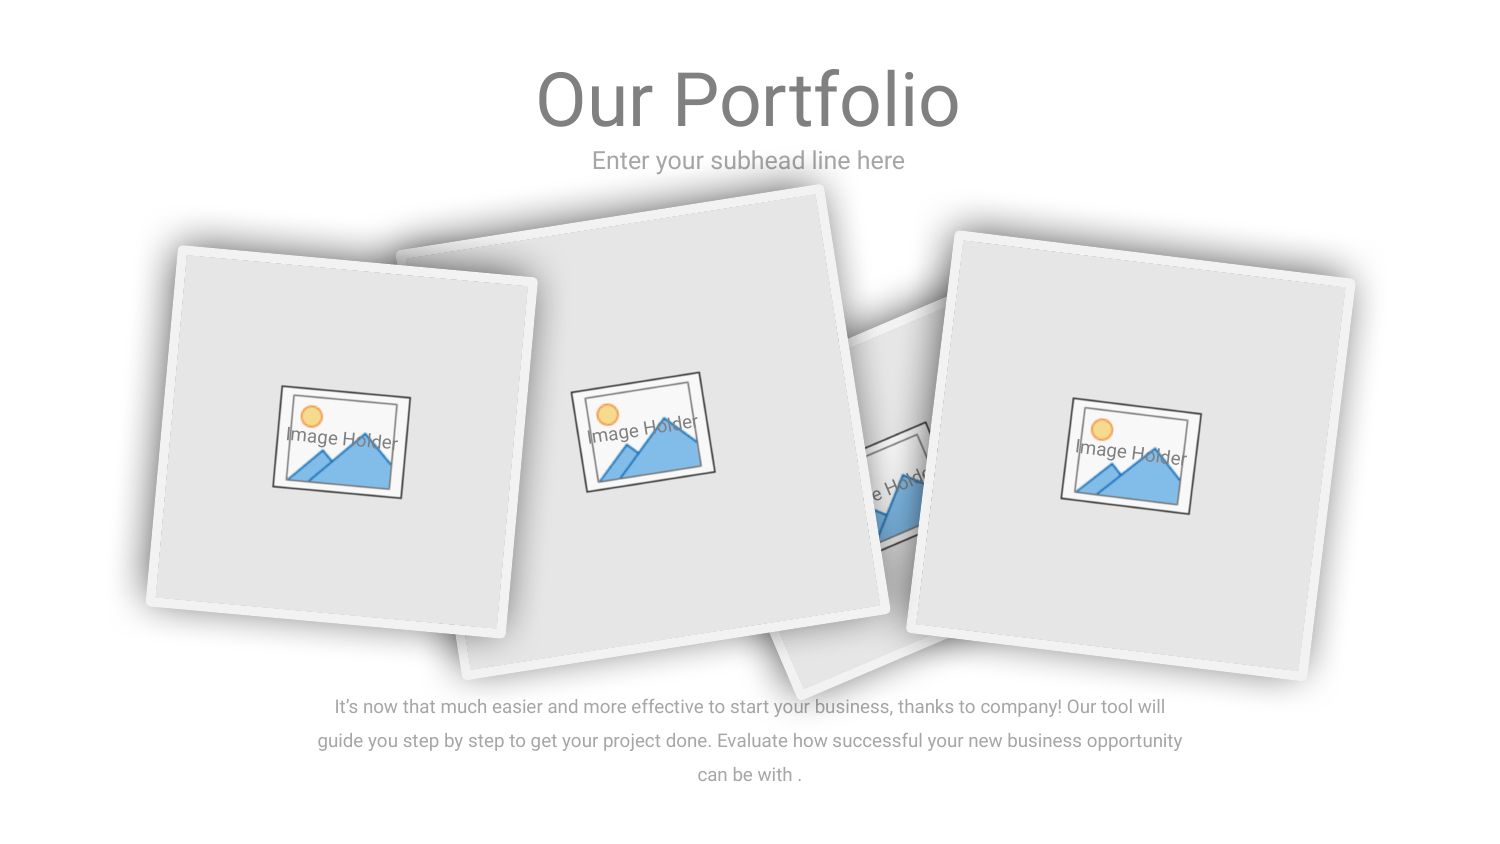

# Our Portfolio
Enter your subhead line here

It’s now that much easier and more effective to start your business, thanks to company! Our tool will guide you step by step to get your project done. Evaluate how successful your new business opportunity can be with .